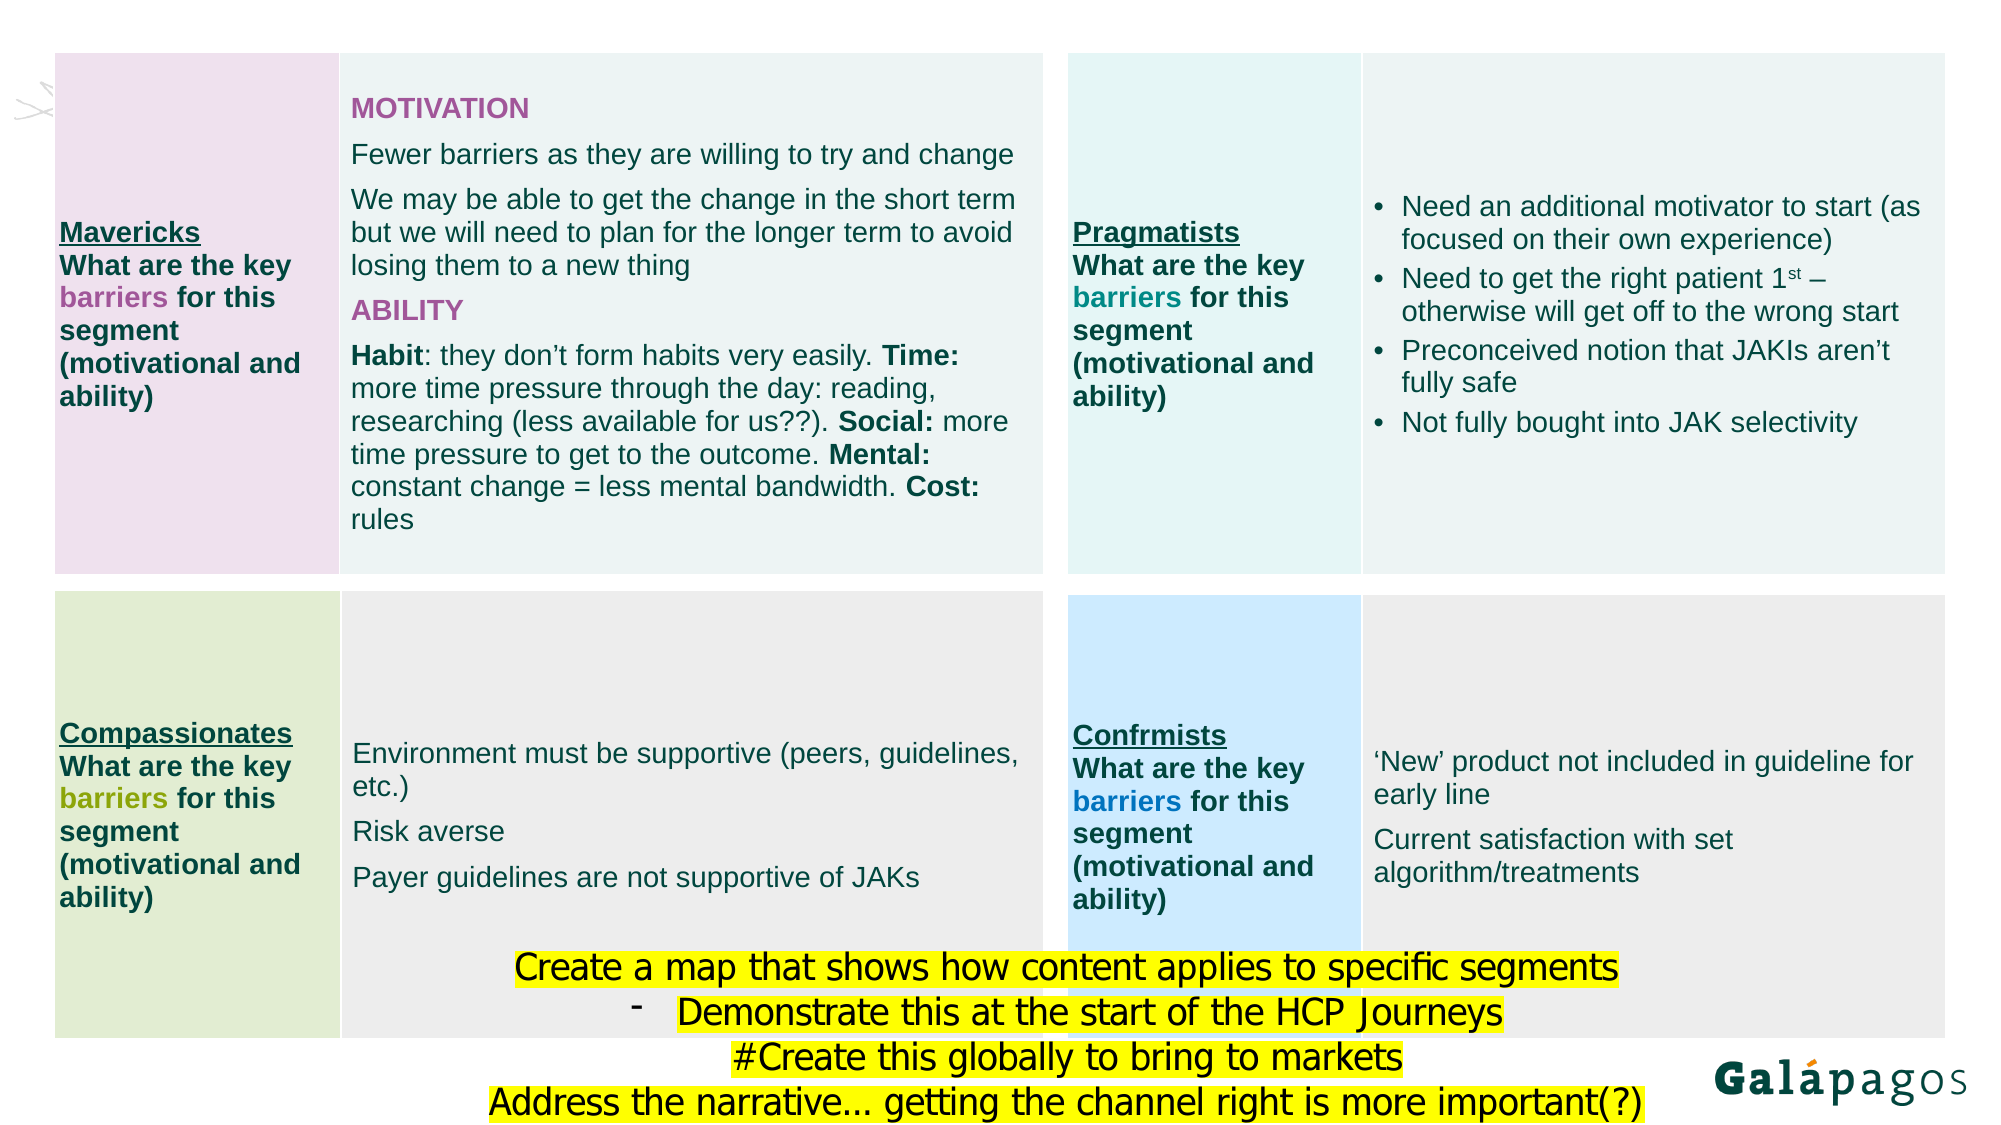

| Mavericks What are the key barriers for this segment (motivational and ability) | MOTIVATION Fewer barriers as they are willing to try and change We may be able to get the change in the short term but we will need to plan for the longer term to avoid losing them to a new thing ABILITY Habit: they don’t form habits very easily. Time: more time pressure through the day: reading, researching (less available for us??). Social: more time pressure to get to the outcome. Mental: constant change = less mental bandwidth. Cost: rules |
| --- | --- |
| Pragmatists What are the key barriers for this segment (motivational and ability) | Need an additional motivator to start (as focused on their own experience) Need to get the right patient 1st – otherwise will get off to the wrong start Preconceived notion that JAKIs aren’t fully safe Not fully bought into JAK selectivity |
| --- | --- |
| Compassionates What are the key barriers for this segment (motivational and ability) | Environment must be supportive (peers, guidelines, etc.) Risk averse Payer guidelines are not supportive of JAKs |
| --- | --- |
| Confrmists What are the key barriers for this segment (motivational and ability) | ‘New’ product not included in guideline for early line Current satisfaction with set algorithm/treatments |
| --- | --- |
Create a map that shows how content applies to specific segments
Demonstrate this at the start of the HCP Journeys
#Create this globally to bring to markets
Address the narrative… getting the channel right is more important(?)